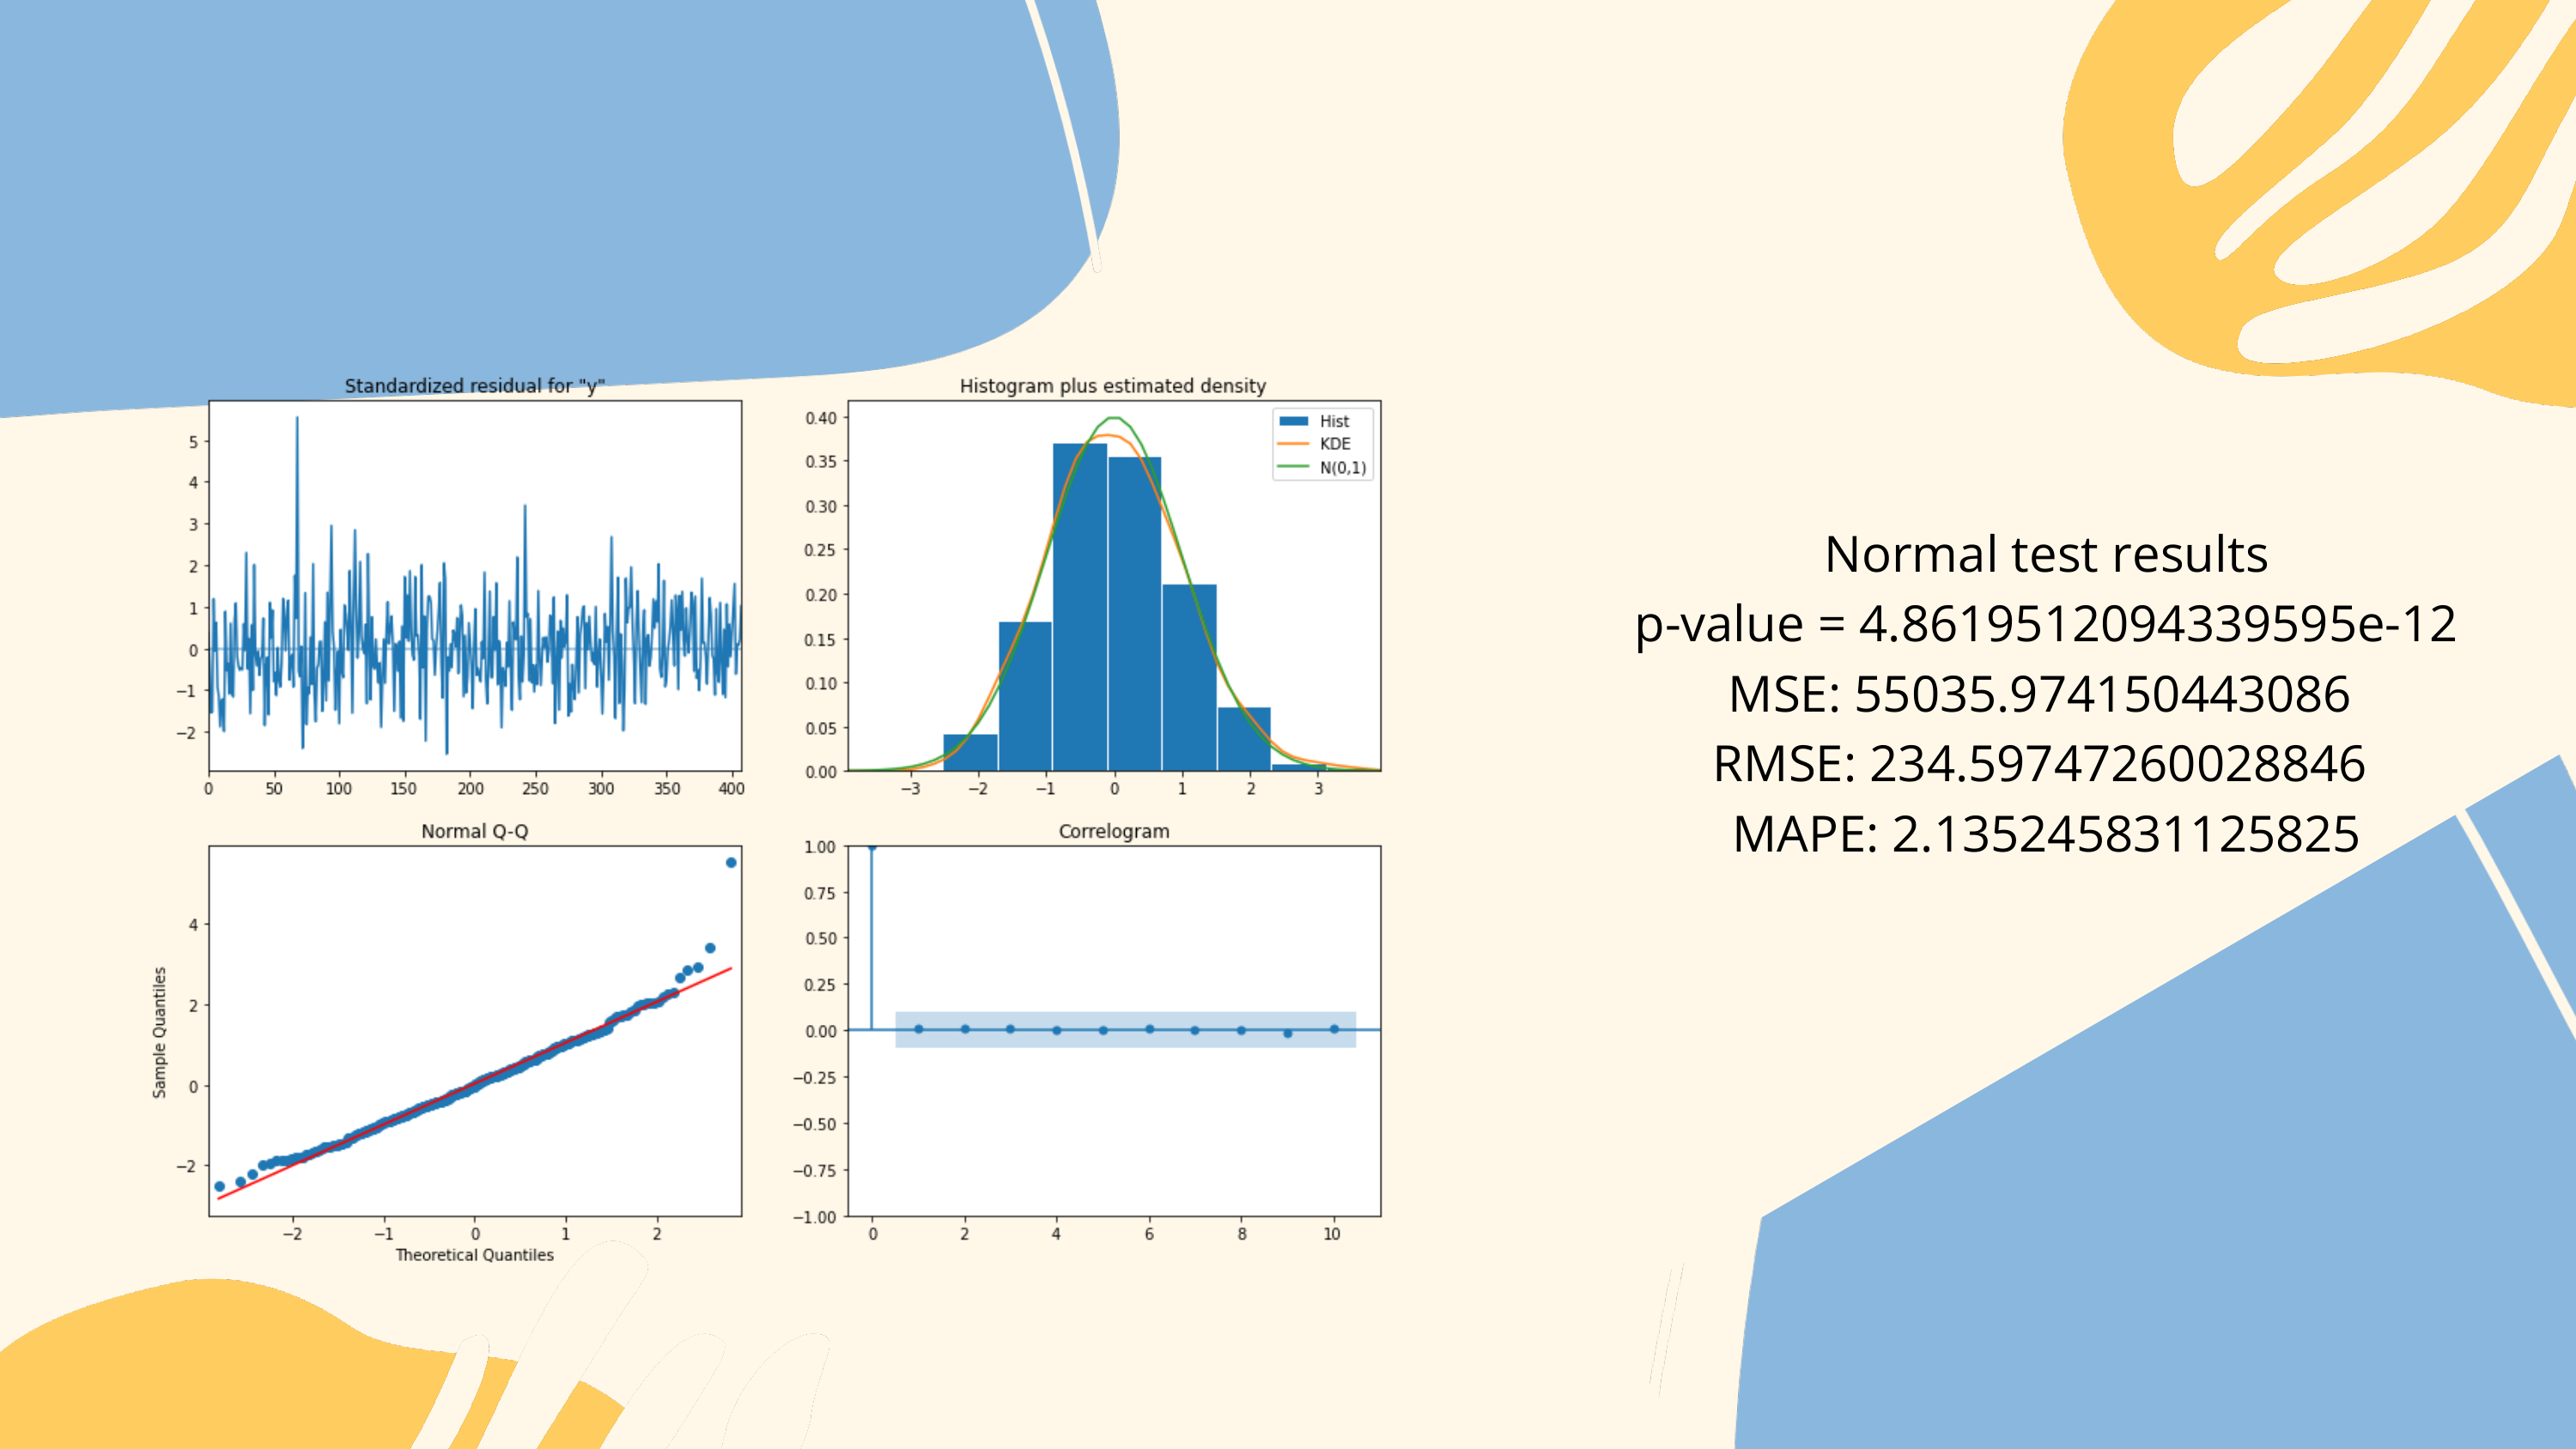

Normal test results
p-value = 4.8619512094339595e-12
MSE: 55035.974150443086
RMSE: 234.59747260028846
MAPE: 2.135245831125825